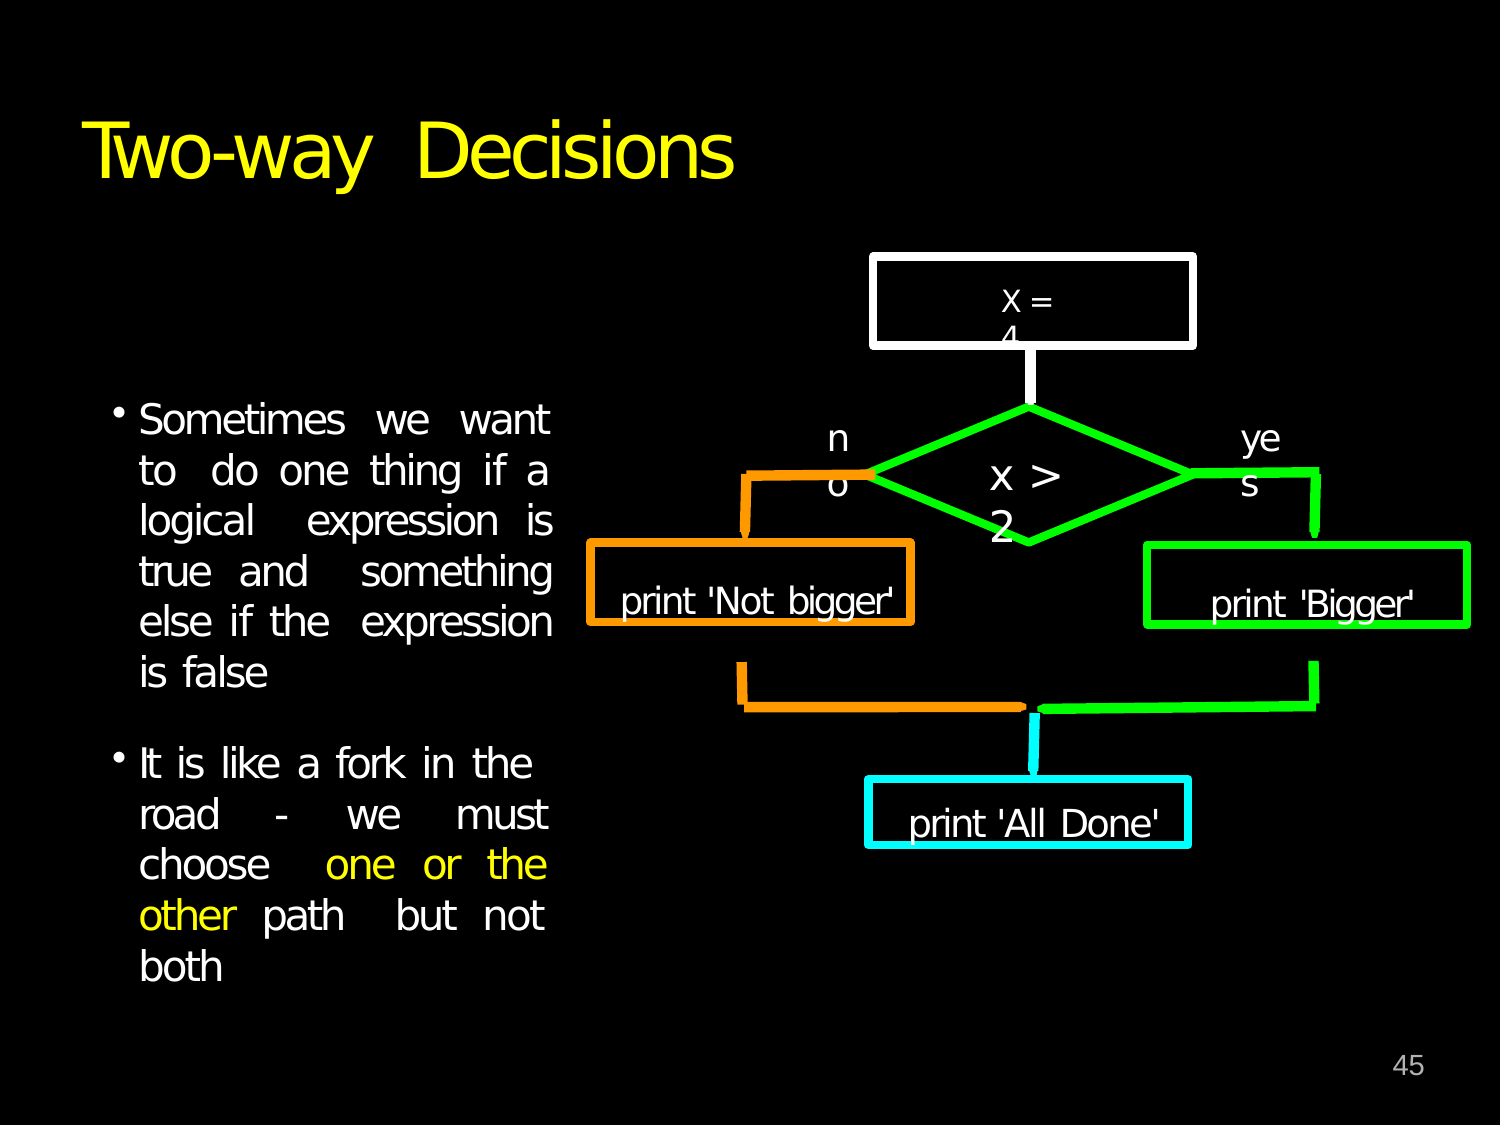

# Two-way  Decisions

X = 4

Sometimes we want to  do one thing if a logical  expression is true and  something else if the  expression is false
It is like a fork in the  road - we must choose  one or the other path  but not both

no
yes
x > 2

print 'Not bigger'
print 'Bigger'

print 'All Done'
45